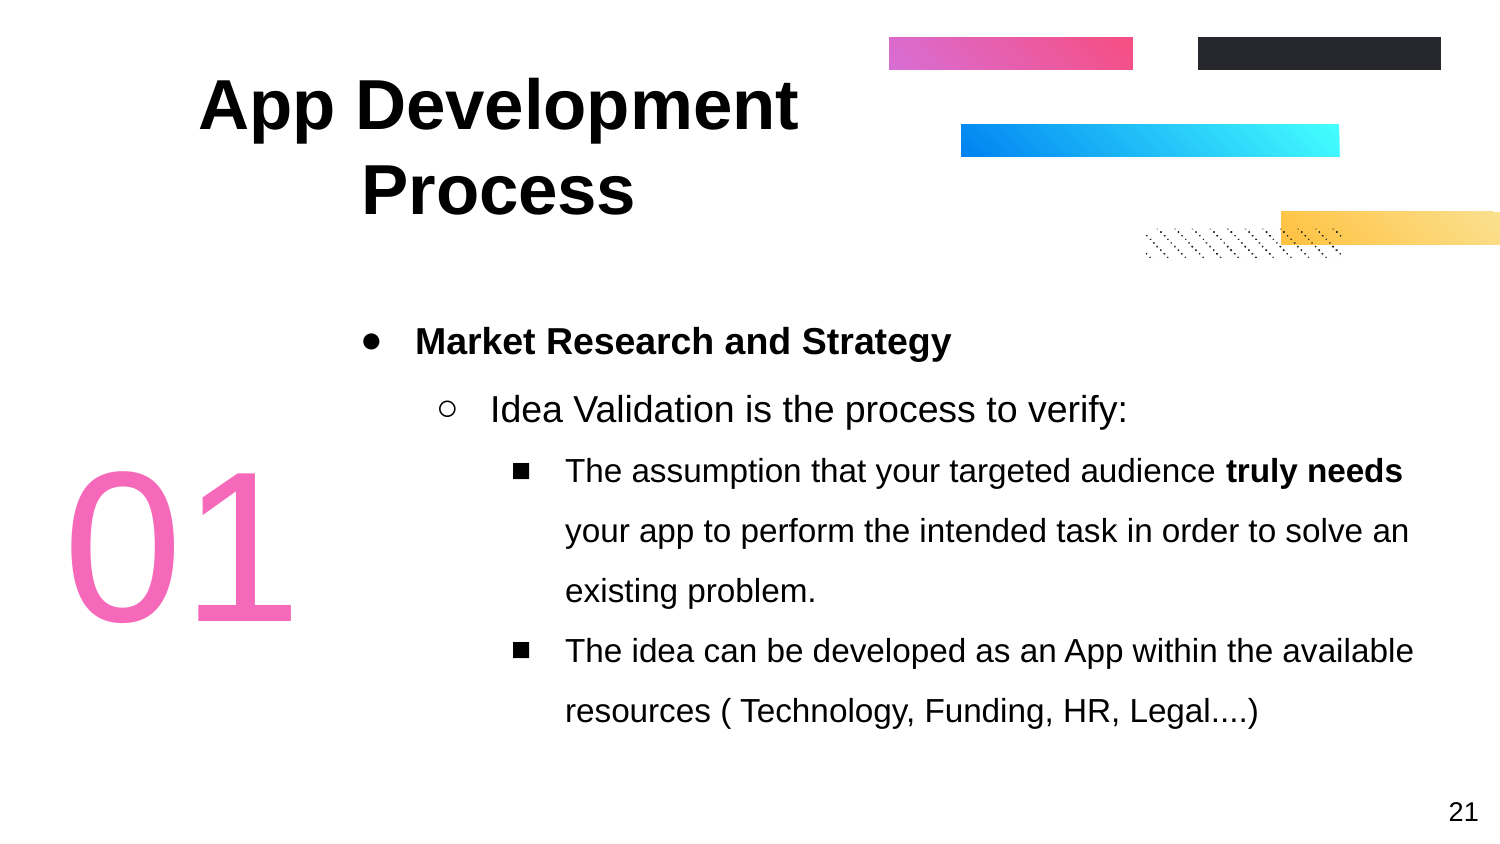

# App Development Process
Market Research and Strategy
Idea Validation is the process to verify:
The assumption that your targeted audience truly needs your app to perform the intended task in order to solve an existing problem.
The idea can be developed as an App within the available resources ( Technology, Funding, HR, Legal....)

01
21